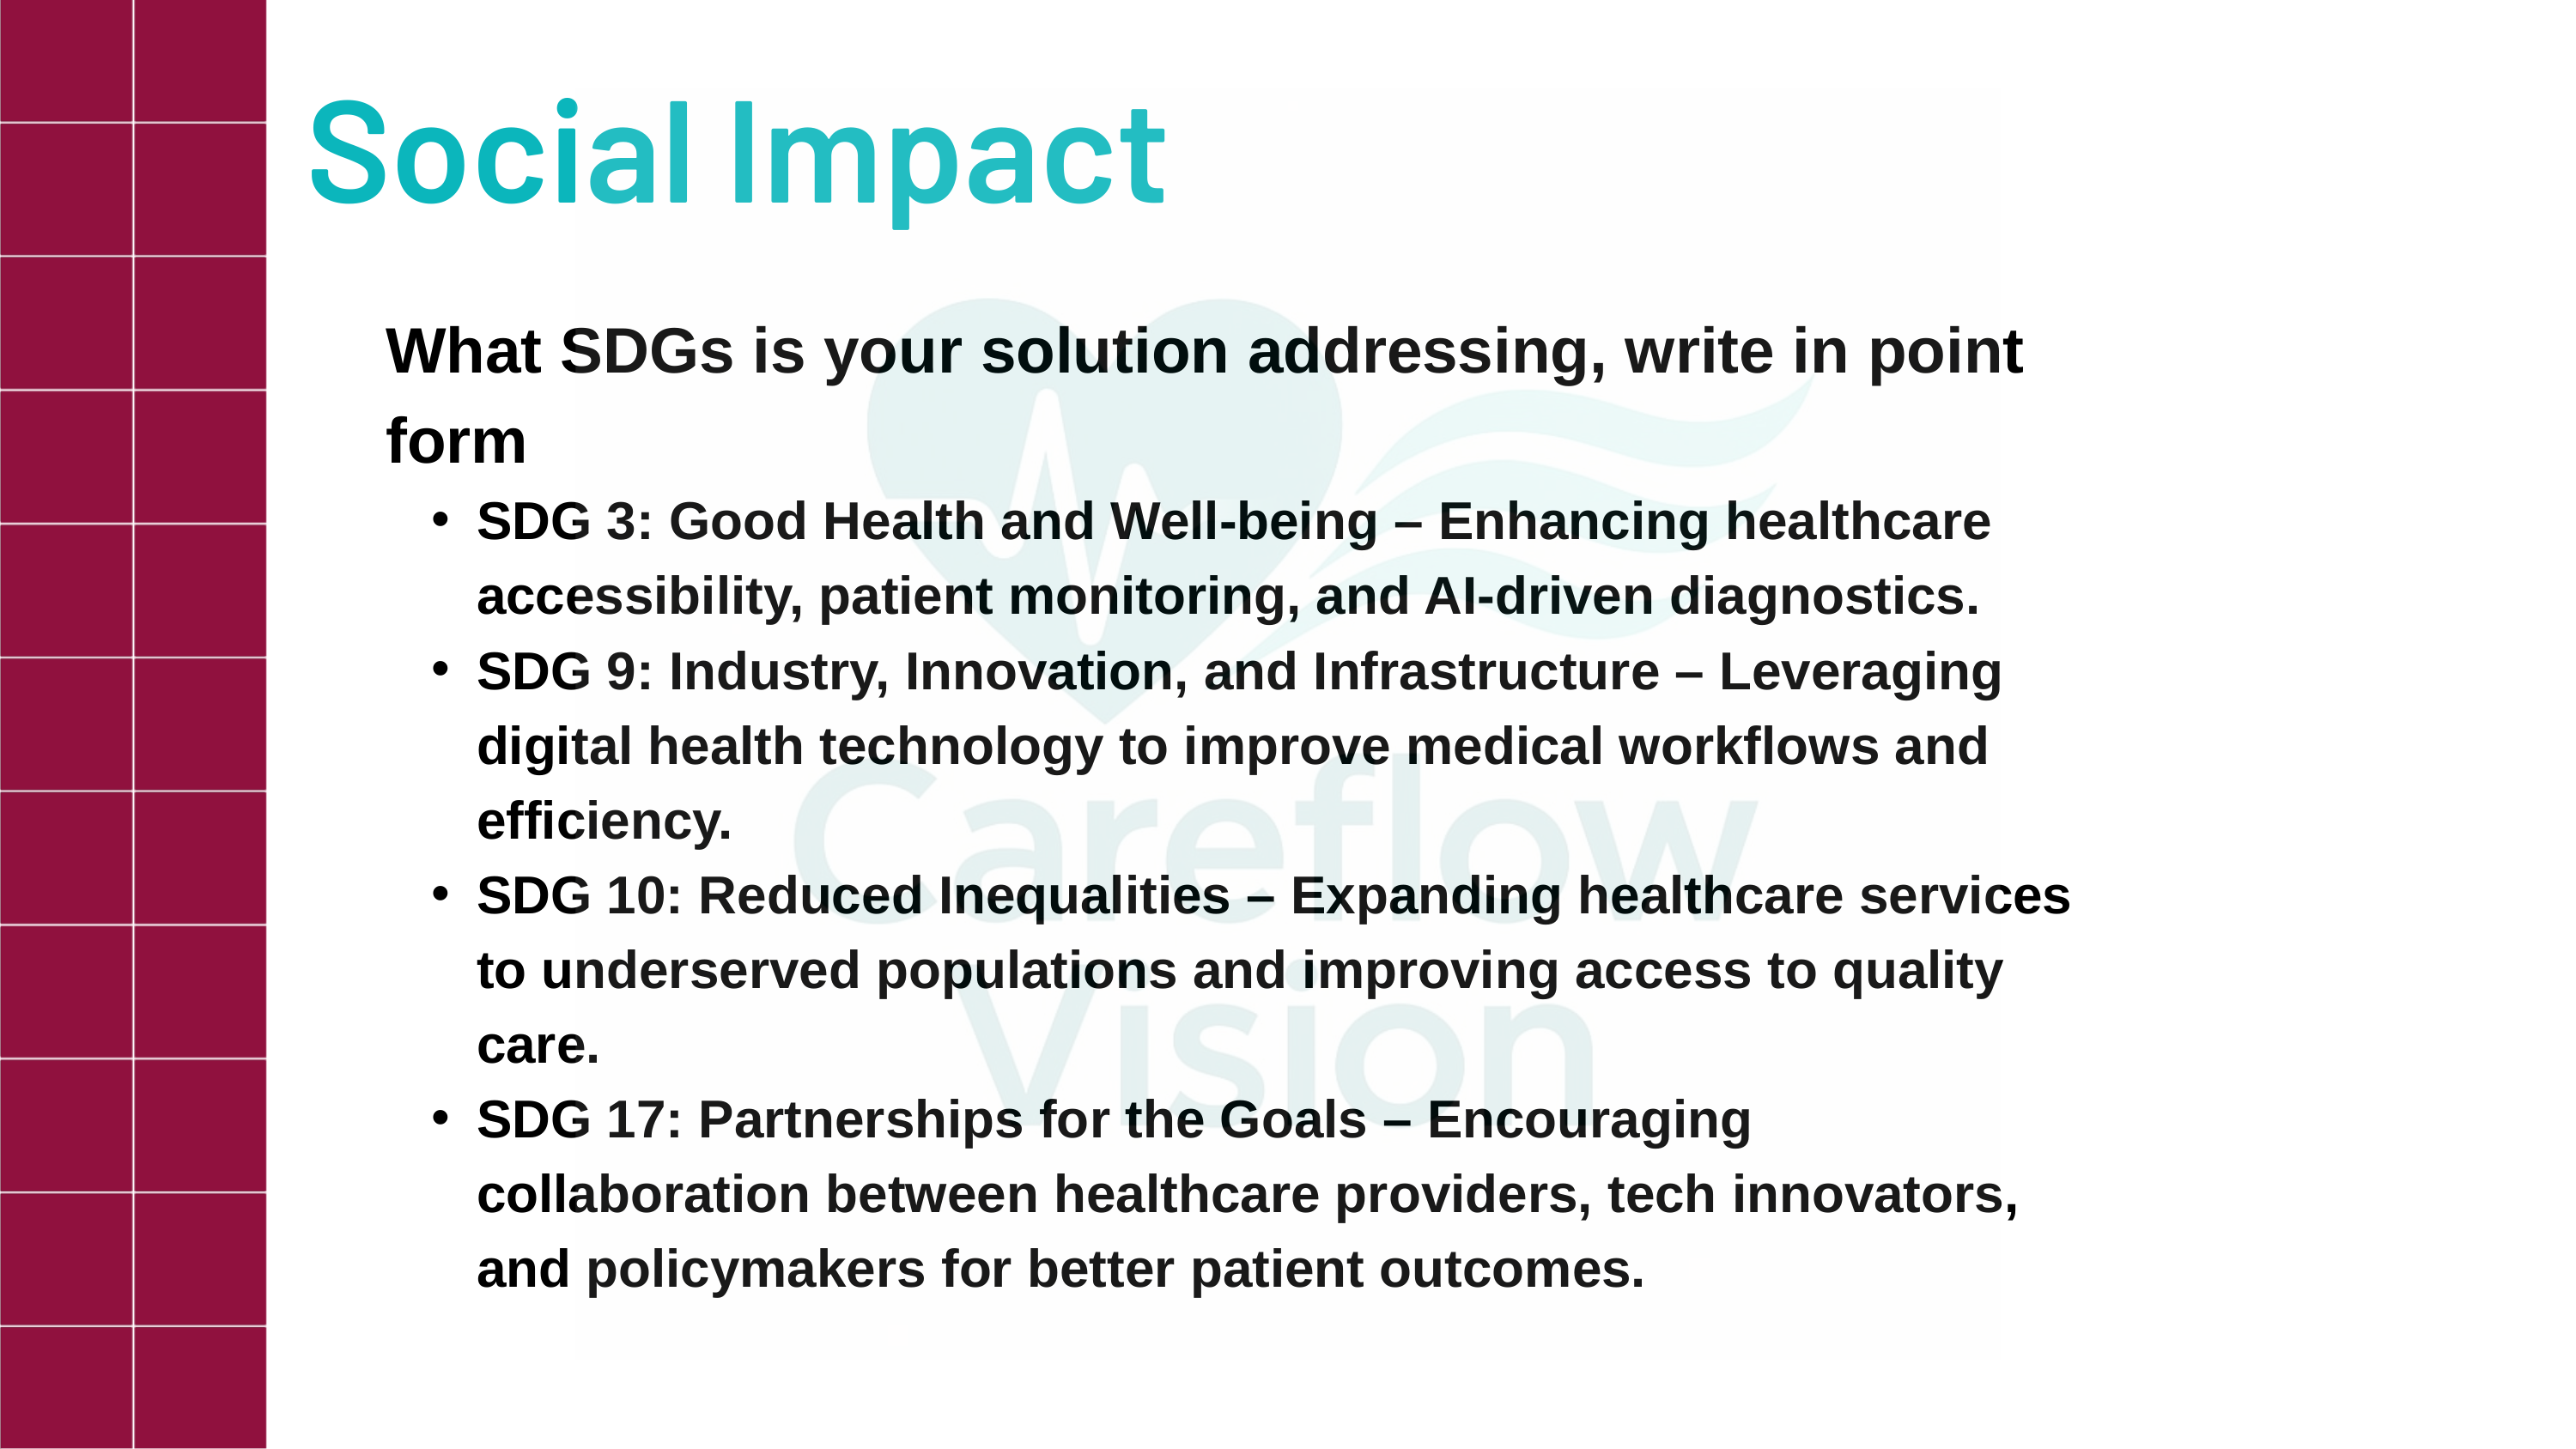

Social Impact

What SDGs is your solution addressing, write in point form
SDG 3: Good Health and Well-being – Enhancing healthcare accessibility, patient monitoring, and AI-driven diagnostics.
SDG 9: Industry, Innovation, and Infrastructure – Leveraging digital health technology to improve medical workflows and efficiency.
SDG 10: Reduced Inequalities – Expanding healthcare services to underserved populations and improving access to quality care.
SDG 17: Partnerships for the Goals – Encouraging collaboration between healthcare providers, tech innovators, and policymakers for better patient outcomes.